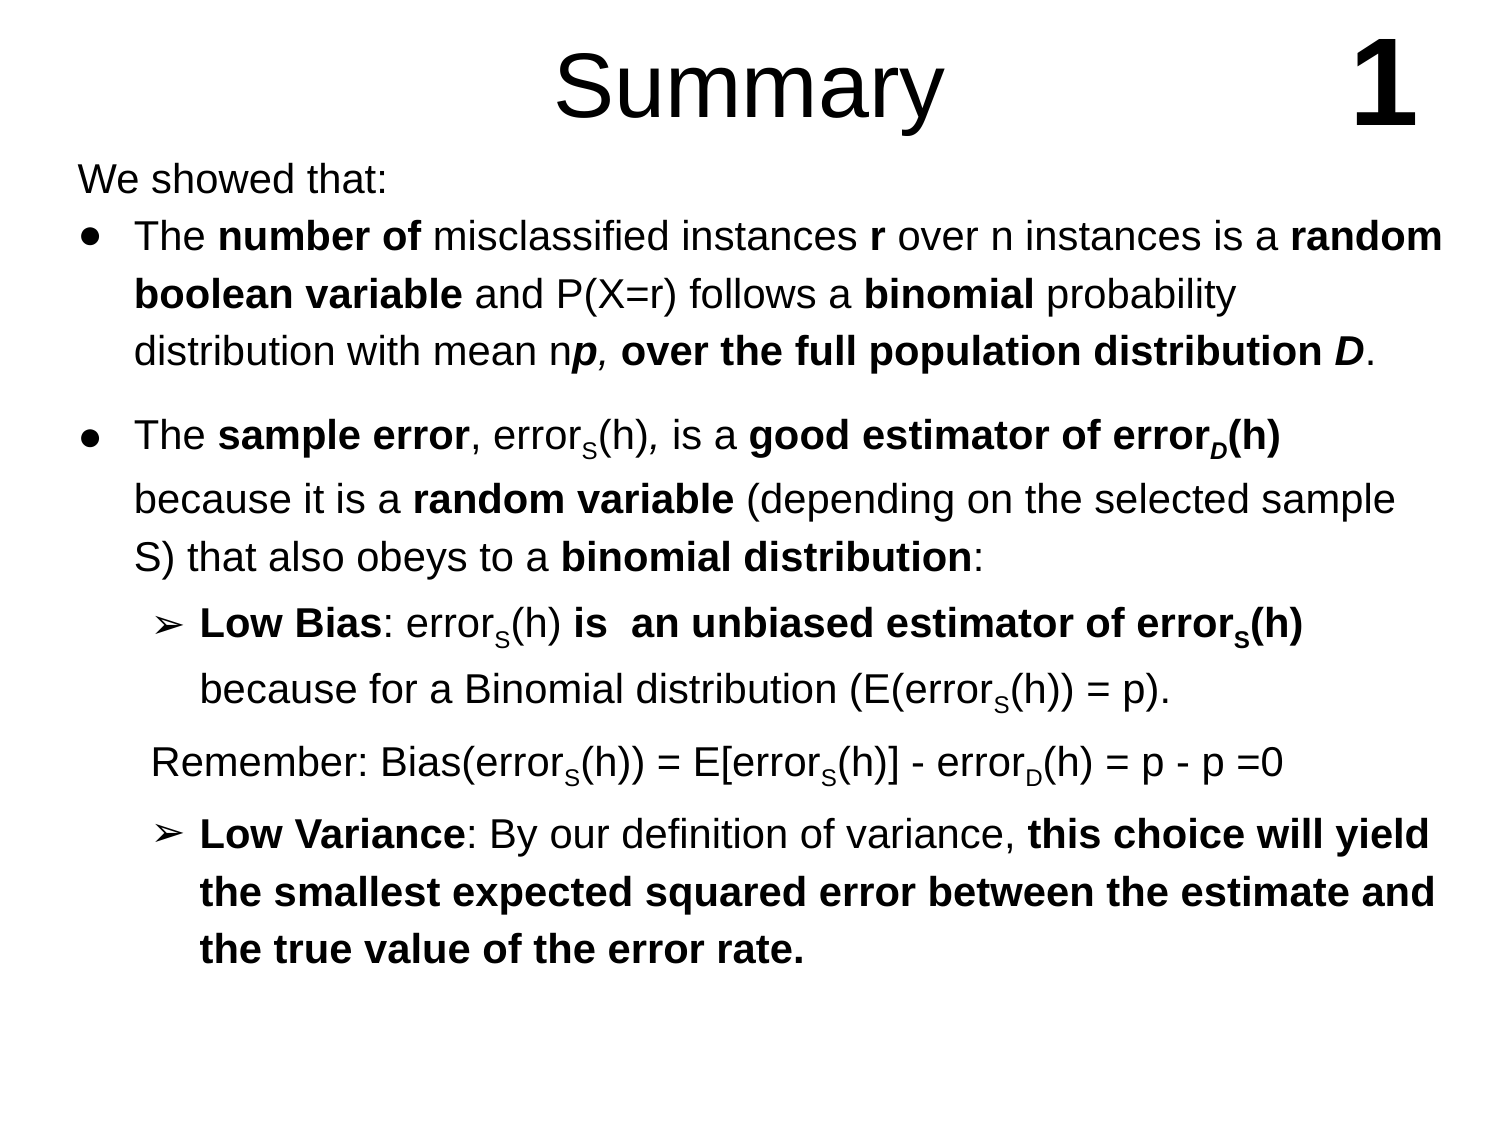

# Summary
1
We showed that:
The number of misclassified instances r over n instances is a random boolean variable and P(X=r) follows a binomial probability distribution with mean np, over the full population distribution D.

The sample error, errorS(h), is a good estimator of errorD(h) because it is a random variable (depending on the selected sample S) that also obeys to a binomial distribution:
Low Bias: errorS(h) is  an unbiased estimator of errorS(h) because for a Binomial distribution (E(errorS(h)) = p).
Remember: Bias(errorS(h)) = E[errorS(h)] - errorD(h) = p - p =0
Low Variance: By our definition of variance, this choice will yield the smallest expected squared error between the estimate and the true value of the error rate.